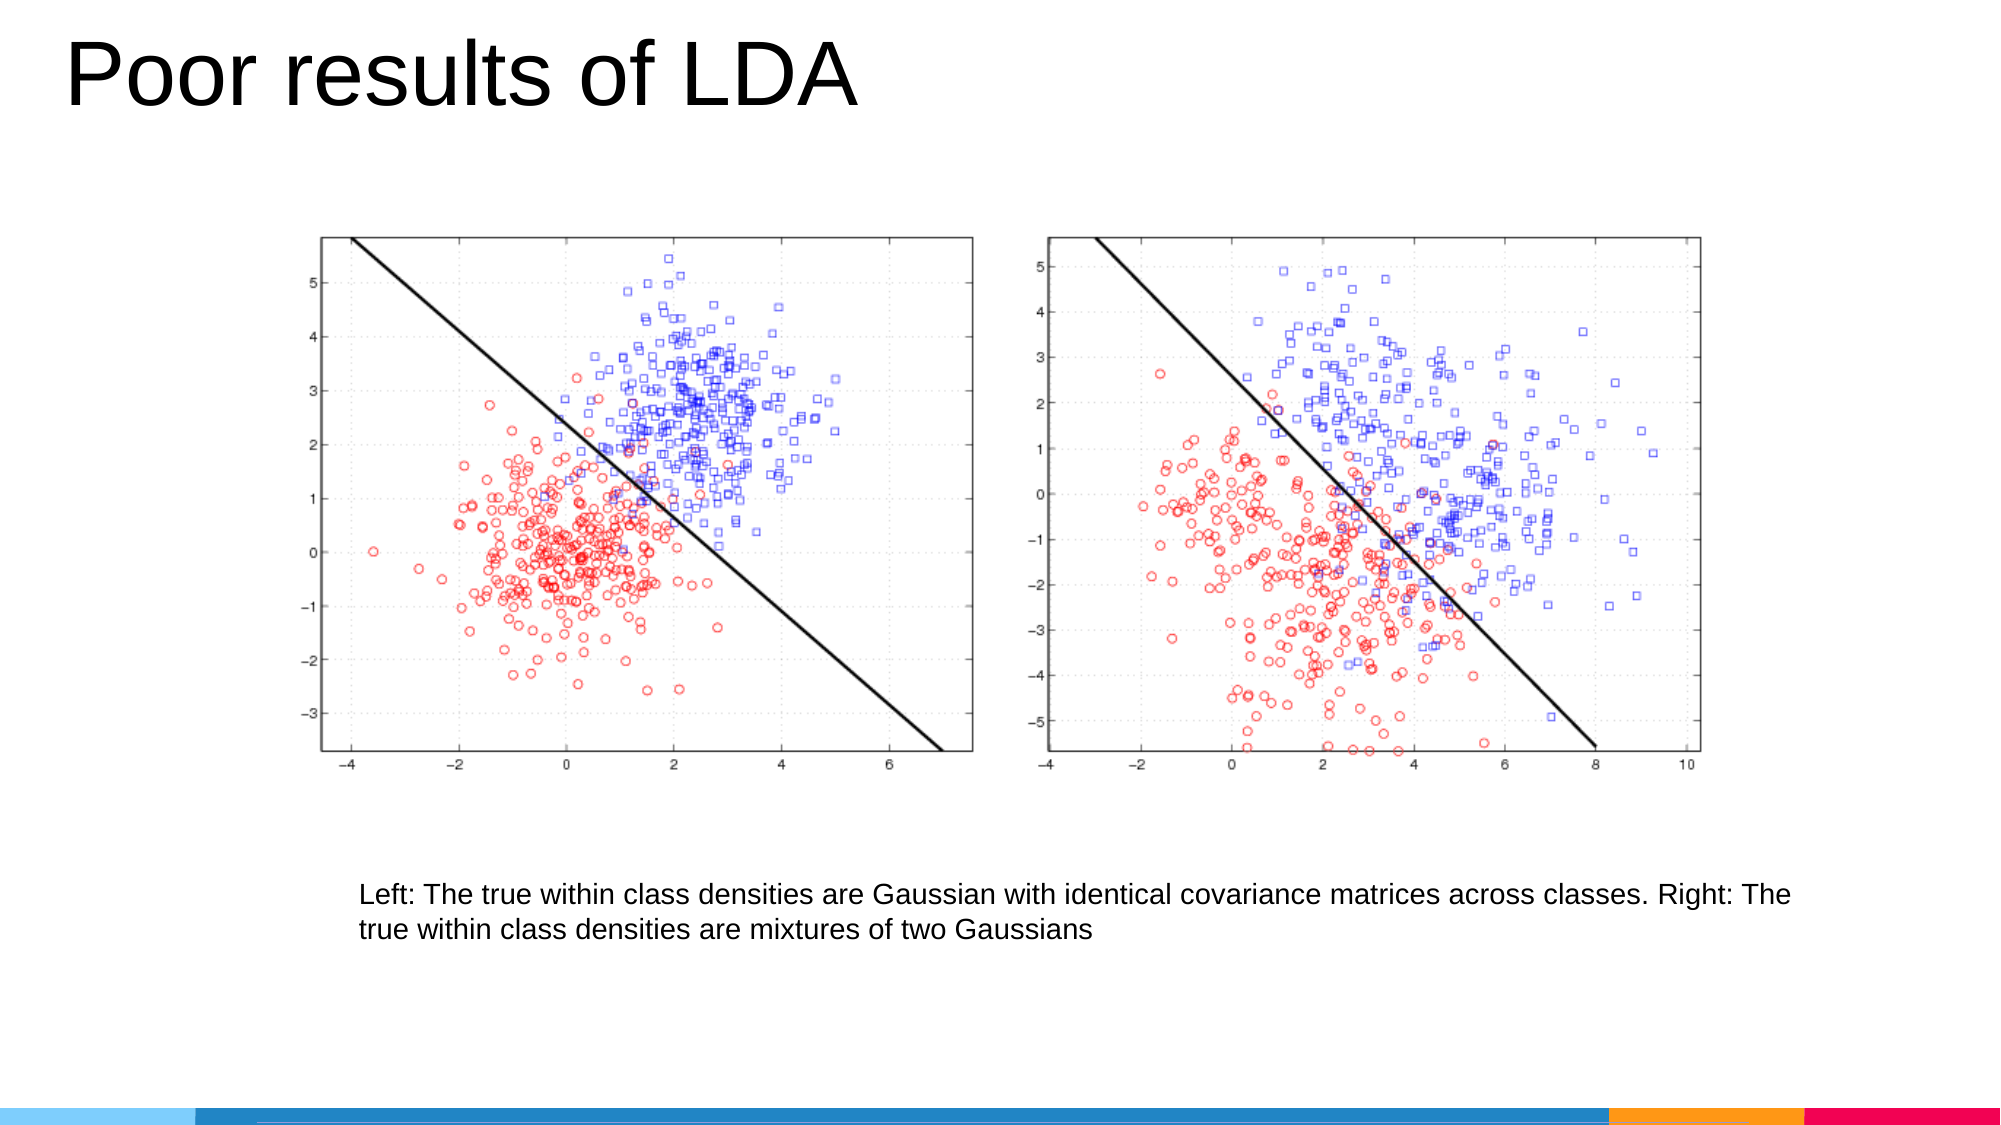

Linear Discriminant Analysis
Poor results of LDA

Left: The true within class densities are Gaussian with identical covariance matrices across classes. Right: The true within class densities are mixtures of two Gaussians